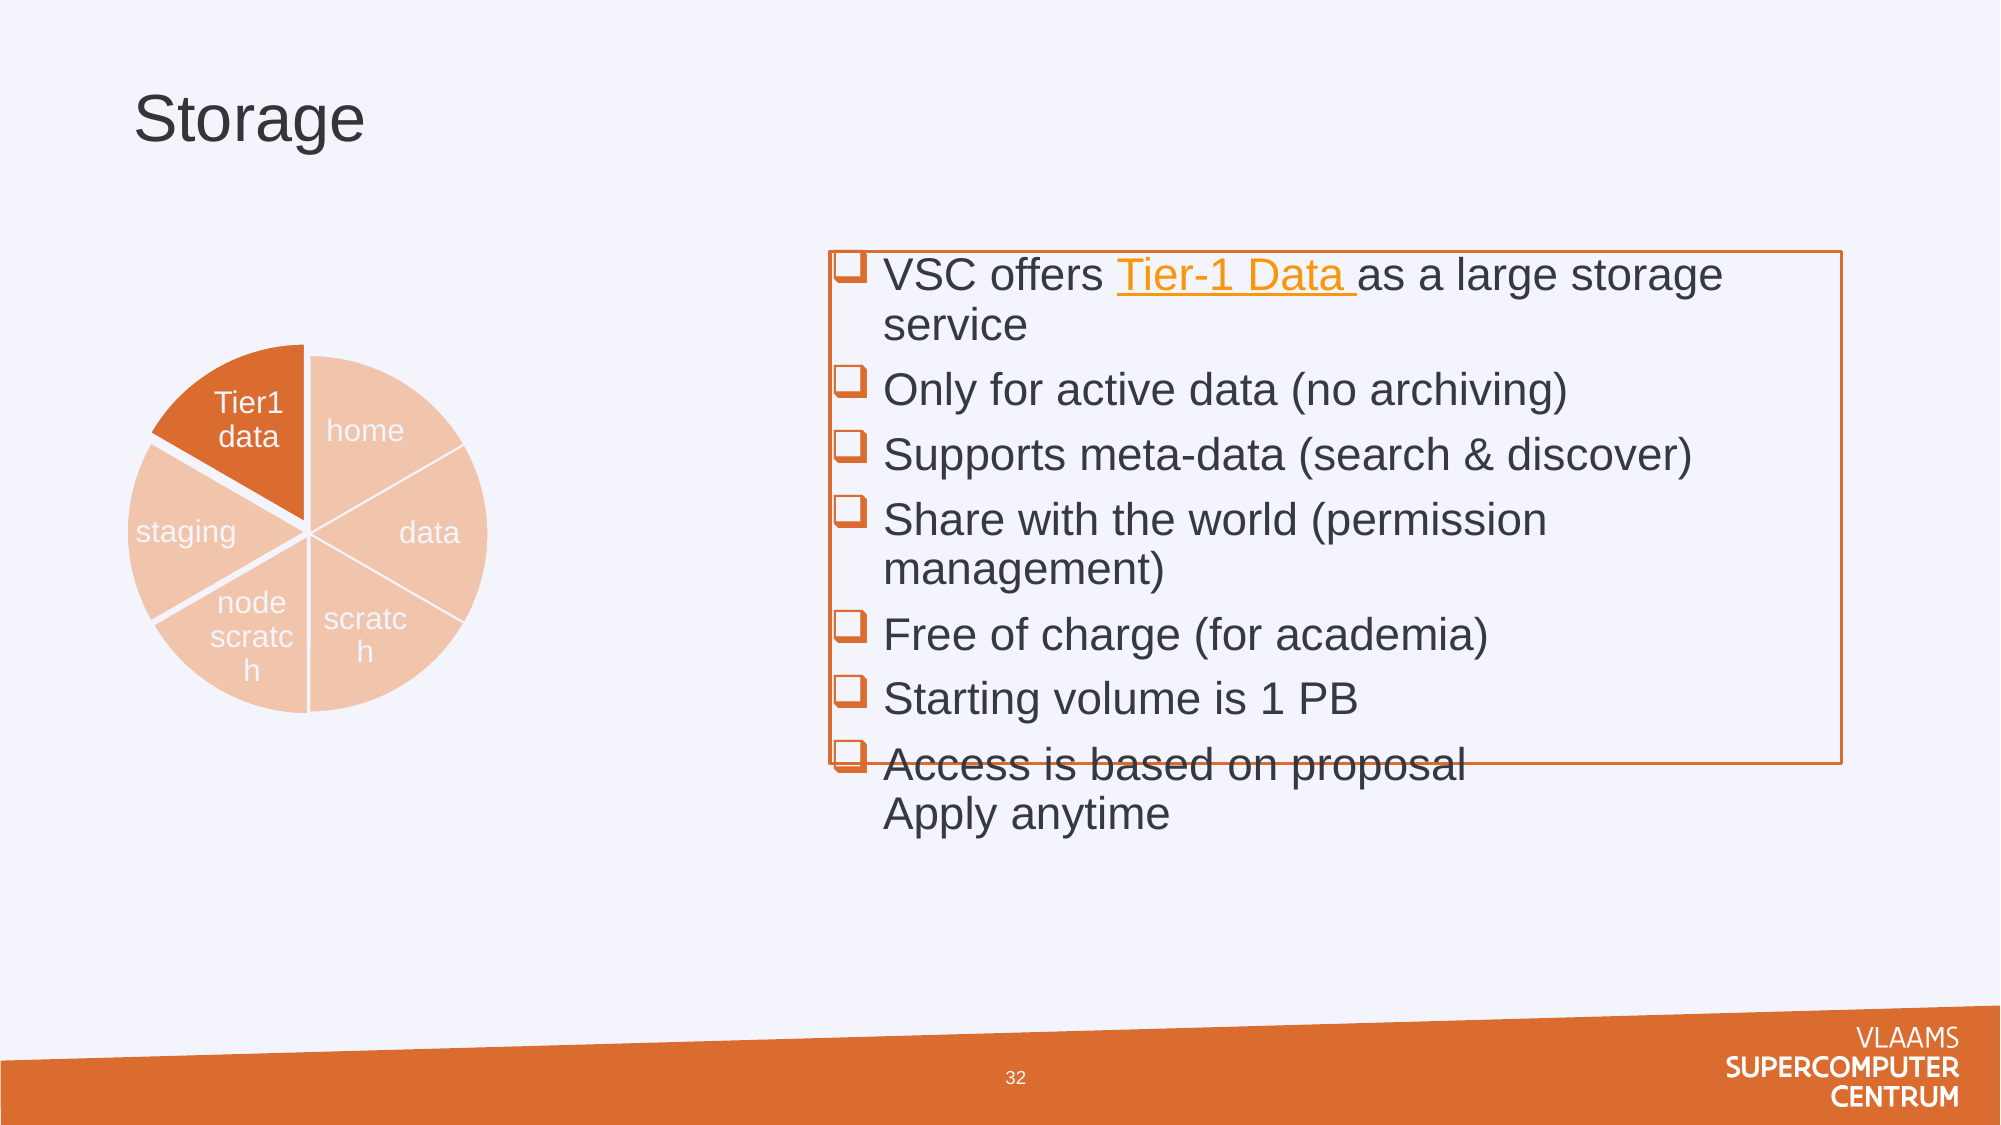

Storage

VSC offers Tier-1 Data as a large storage service
Only for active data (no archiving)
Supports meta-data (search & discover)
Share with the world (permission management)
Free of charge (for academia)
Starting volume is 1 PB
Access is based on proposal
Apply anytime

Tier1 data
staging
scratch
data
home
node scratch

32